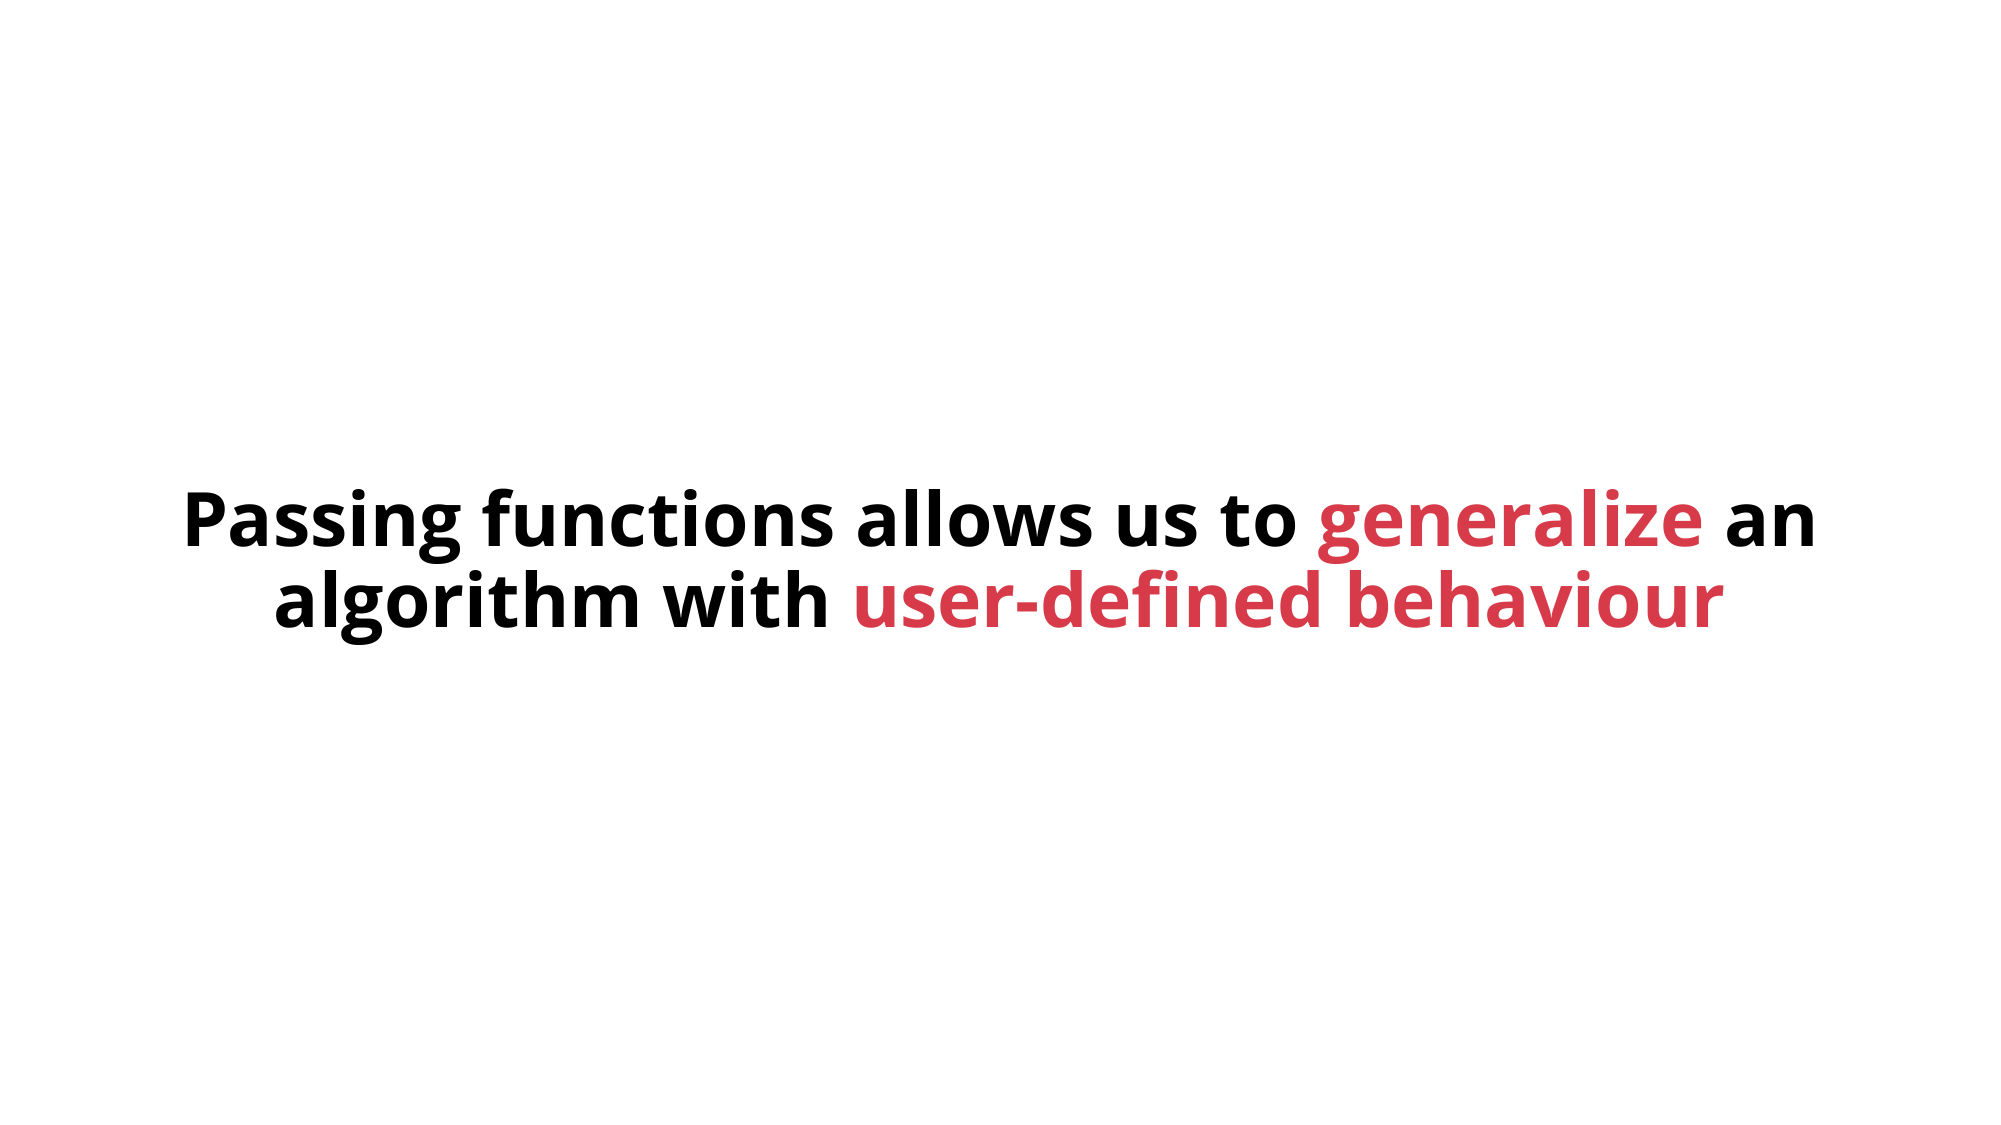

# Passing functions allows us to generalize an algorithm with user-defined behaviour